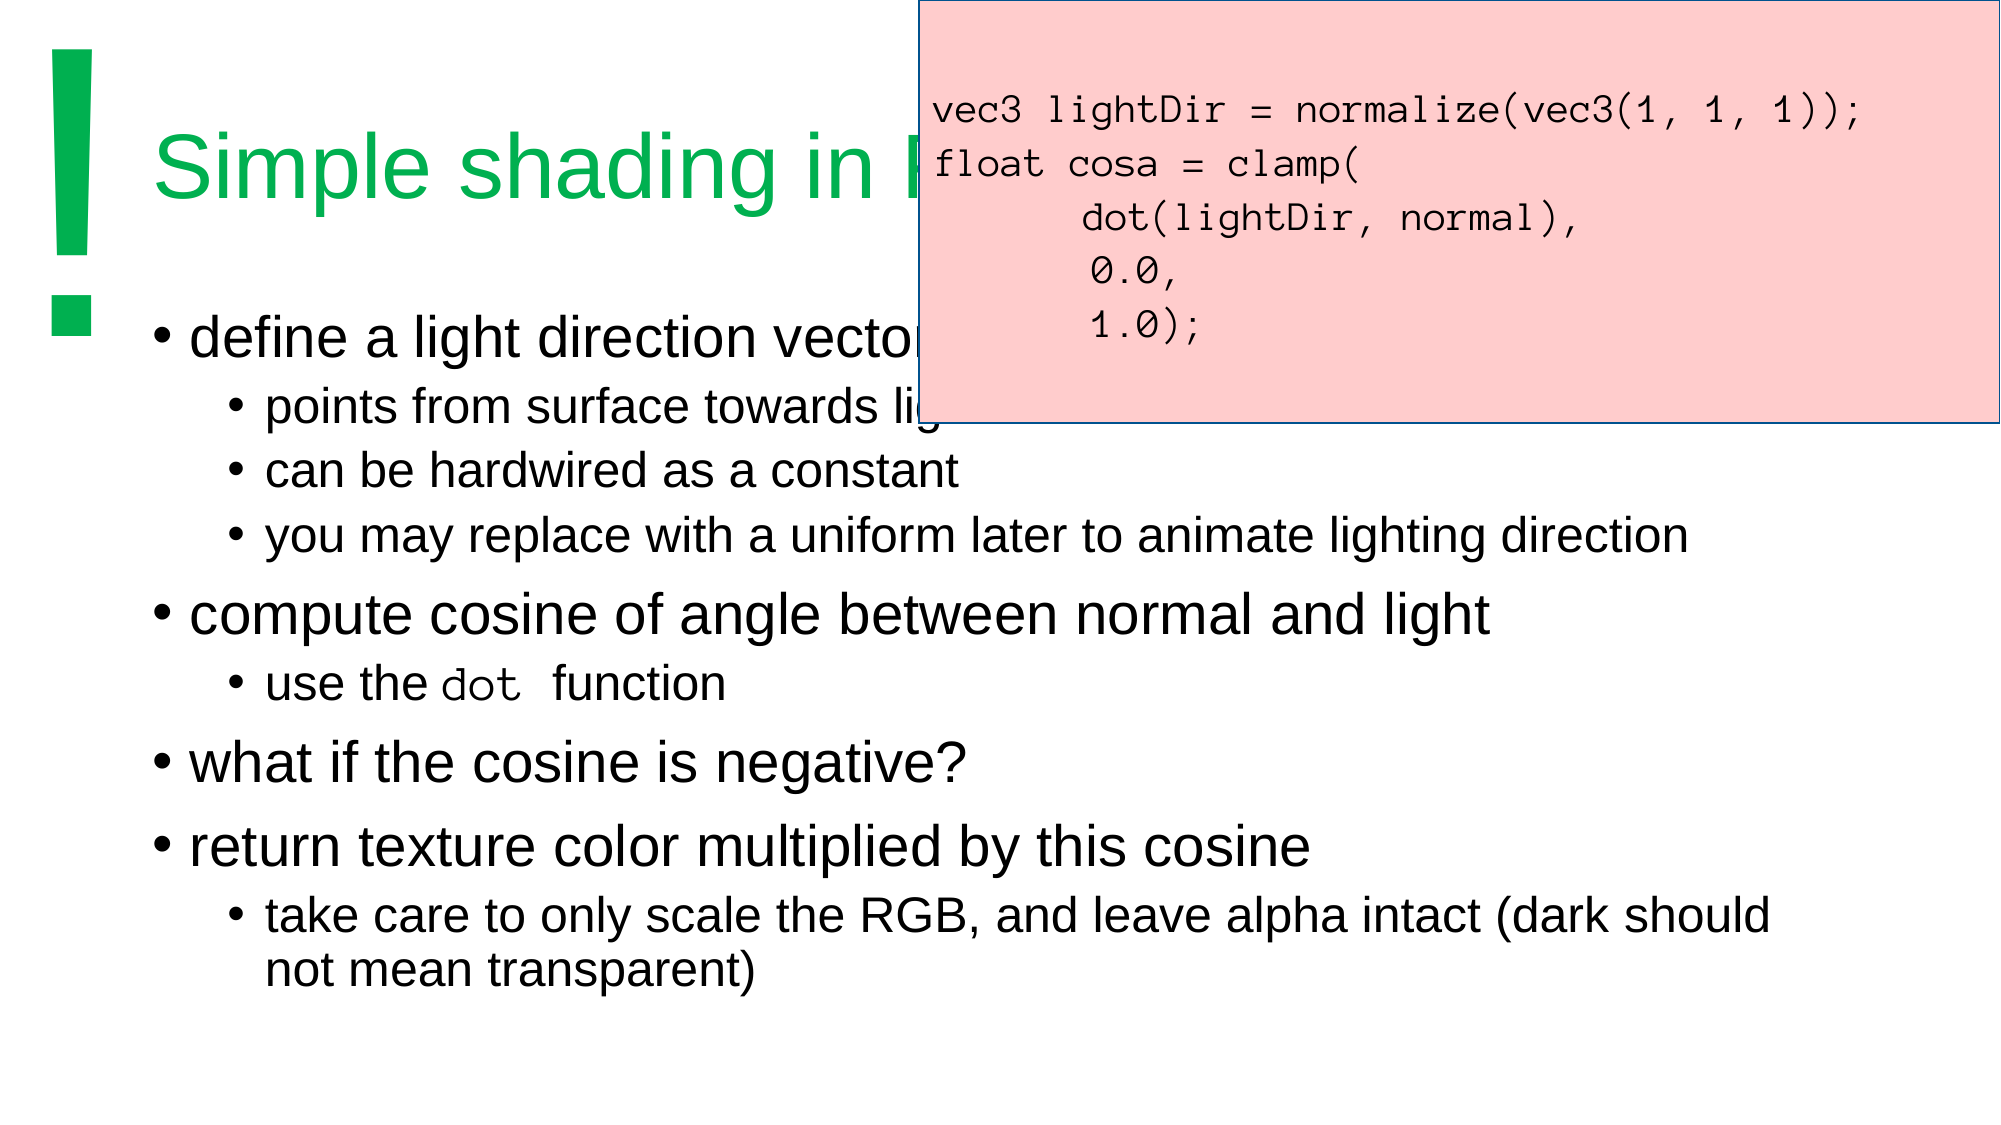

!
vec3 lightDir = normalize(vec3(1, 1, 1));
float cosa = clamp(
	dot(lightDir, normal),
       0.0,
       1.0);
# Simple shading in FS
define a light direction vector
points from surface towards light
can be hardwired as a constant
you may replace with a uniform later to animate lighting direction
compute cosine of angle between normal and light
use the dot function
what if the cosine is negative?
return texture color multiplied by this cosine
take care to only scale the RGB, and leave alpha intact (dark should not mean transparent)